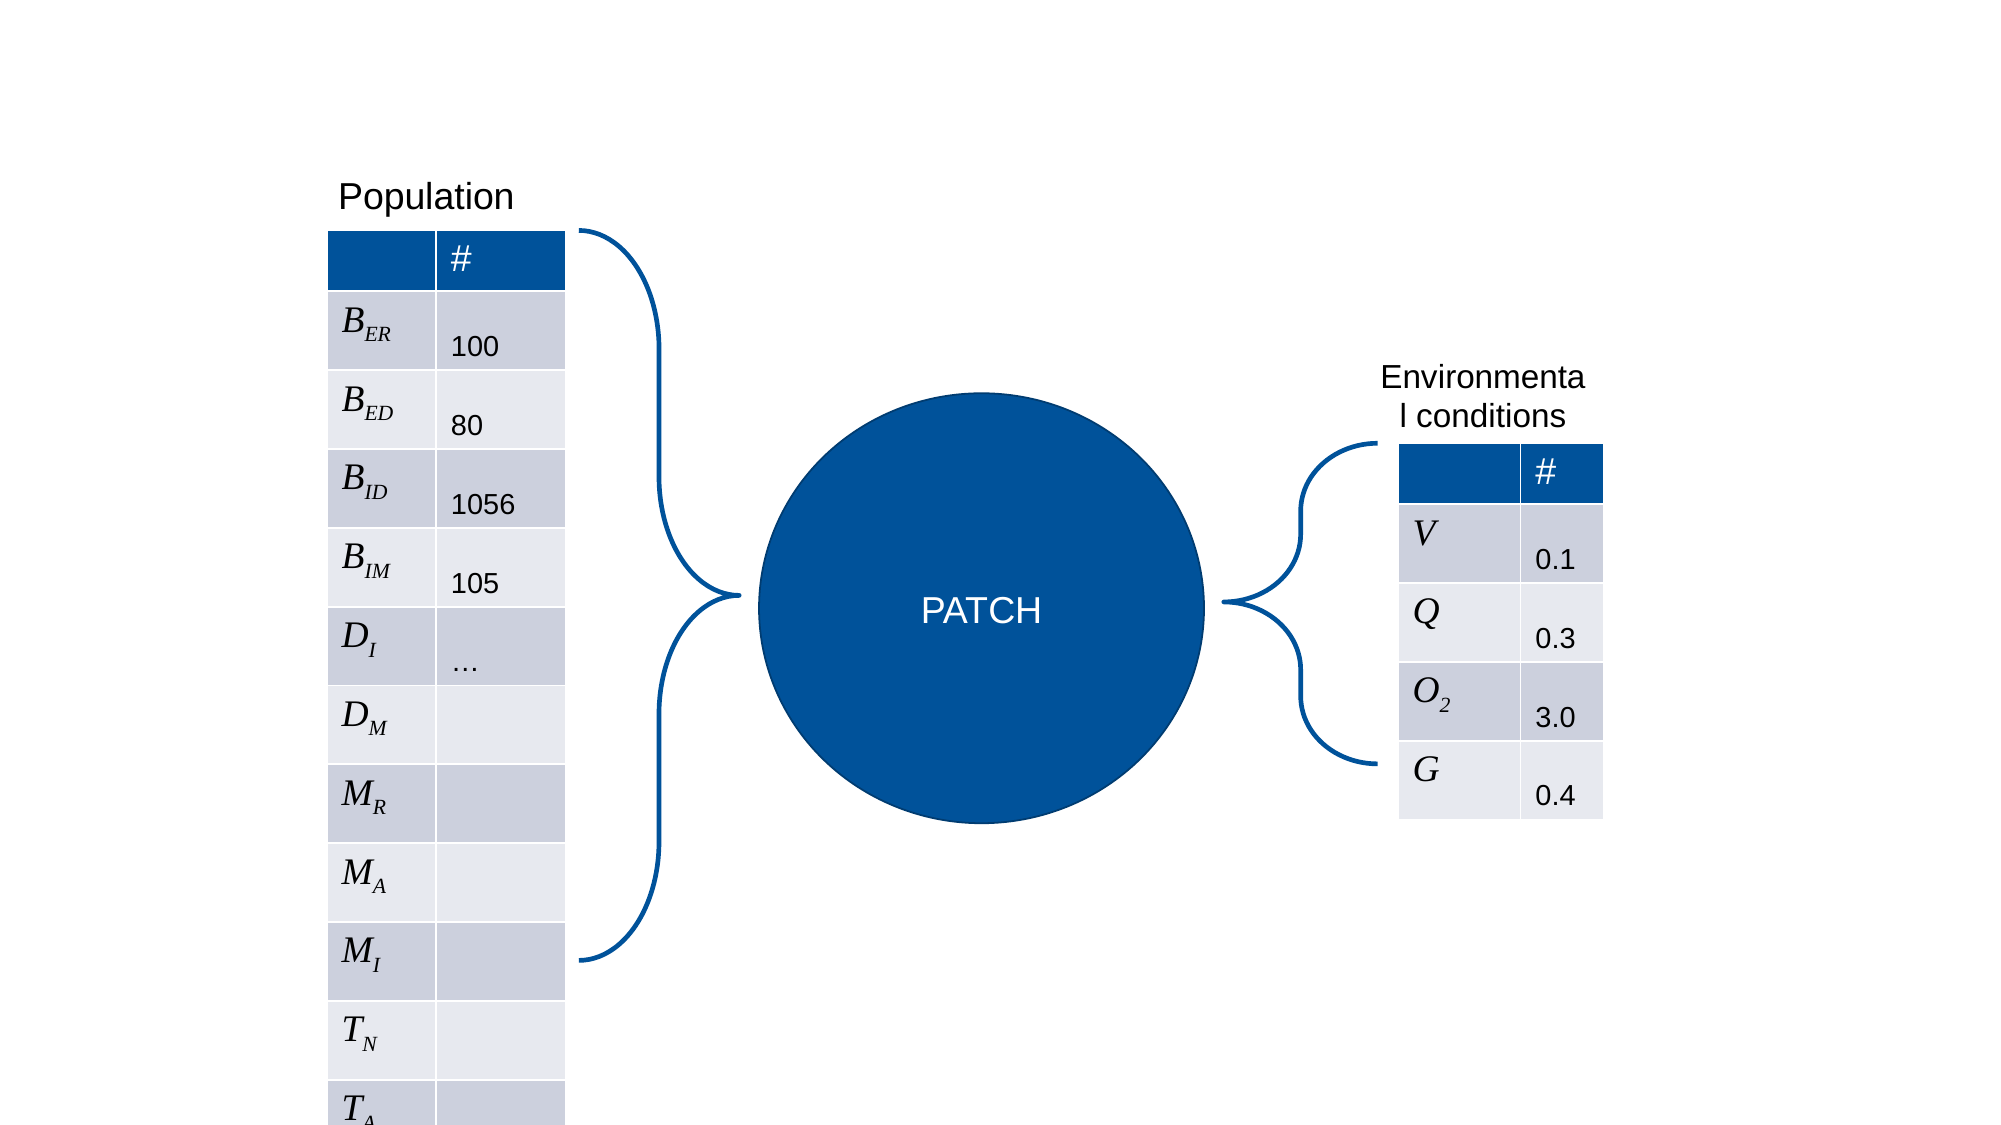

Population
|  | # |
| --- | --- |
| BER | 100 |
| BED | 80 |
| BID | 1056 |
| BIM | 105 |
| DI | … |
| DM |  |
| MR |  |
| MA |  |
| MI |  |
| TN |  |
| TA |  |

Environmental conditions
PATCH

|  | # |
| --- | --- |
| V | 0.1 |
| Q | 0.3 |
| O2 | 3.0 |
| G | 0.4 |